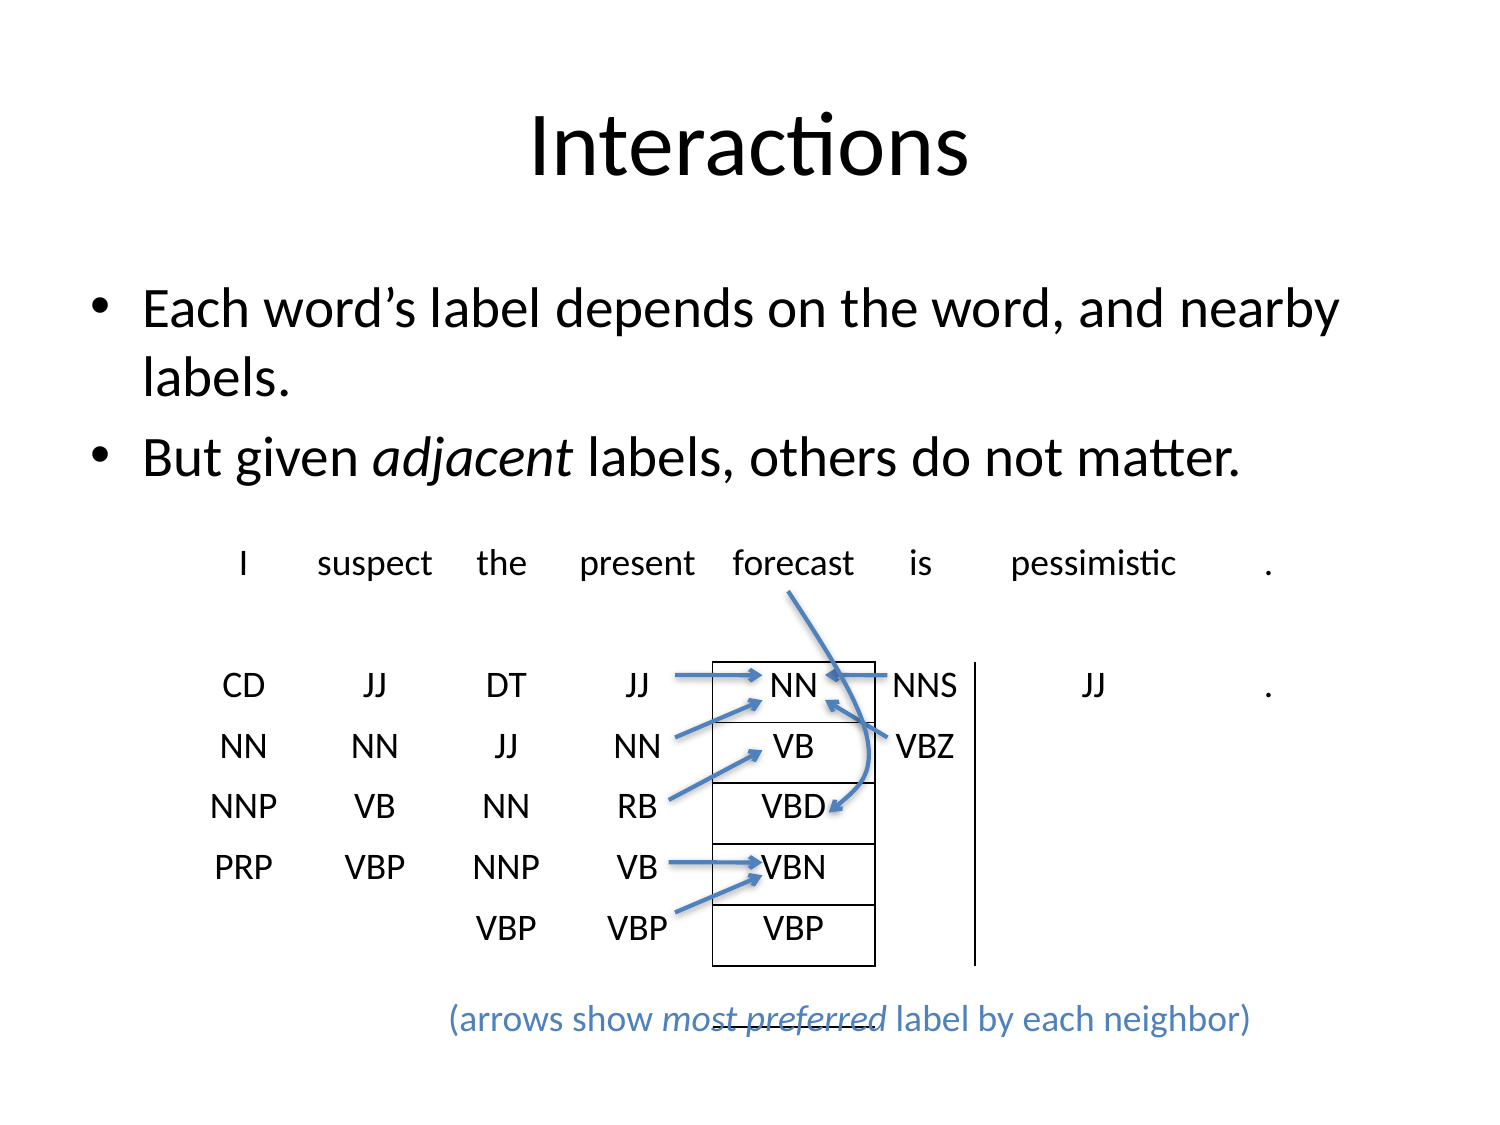

# Interactions
Each word’s label depends on the word, and nearby labels.
But given adjacent labels, others do not matter.
|  | I | suspect | the | present | forecast | is | pessimistic | . |  |
| --- | --- | --- | --- | --- | --- | --- | --- | --- | --- |
|  |  |  |  |  |  |  |  |  |  |
|  | cd | jj | dt | jj | nn | nns | jj | . |  |
|  | nn | nn | jj | nn | vb | vbz |  |  |  |
|  | nnp | vb | nn | rb | vbd |  |  |  |  |
|  | prp | vbp | nnp | vb | vbn |  |  |  |  |
|  |  |  | vbp | vbp | vbp |  |  |  |  |
|  |  |  |  |  |  |  |  |  |  |
|  |  |  |  |  |  |  |  |  |  |

(arrows show most preferred label by each neighbor)